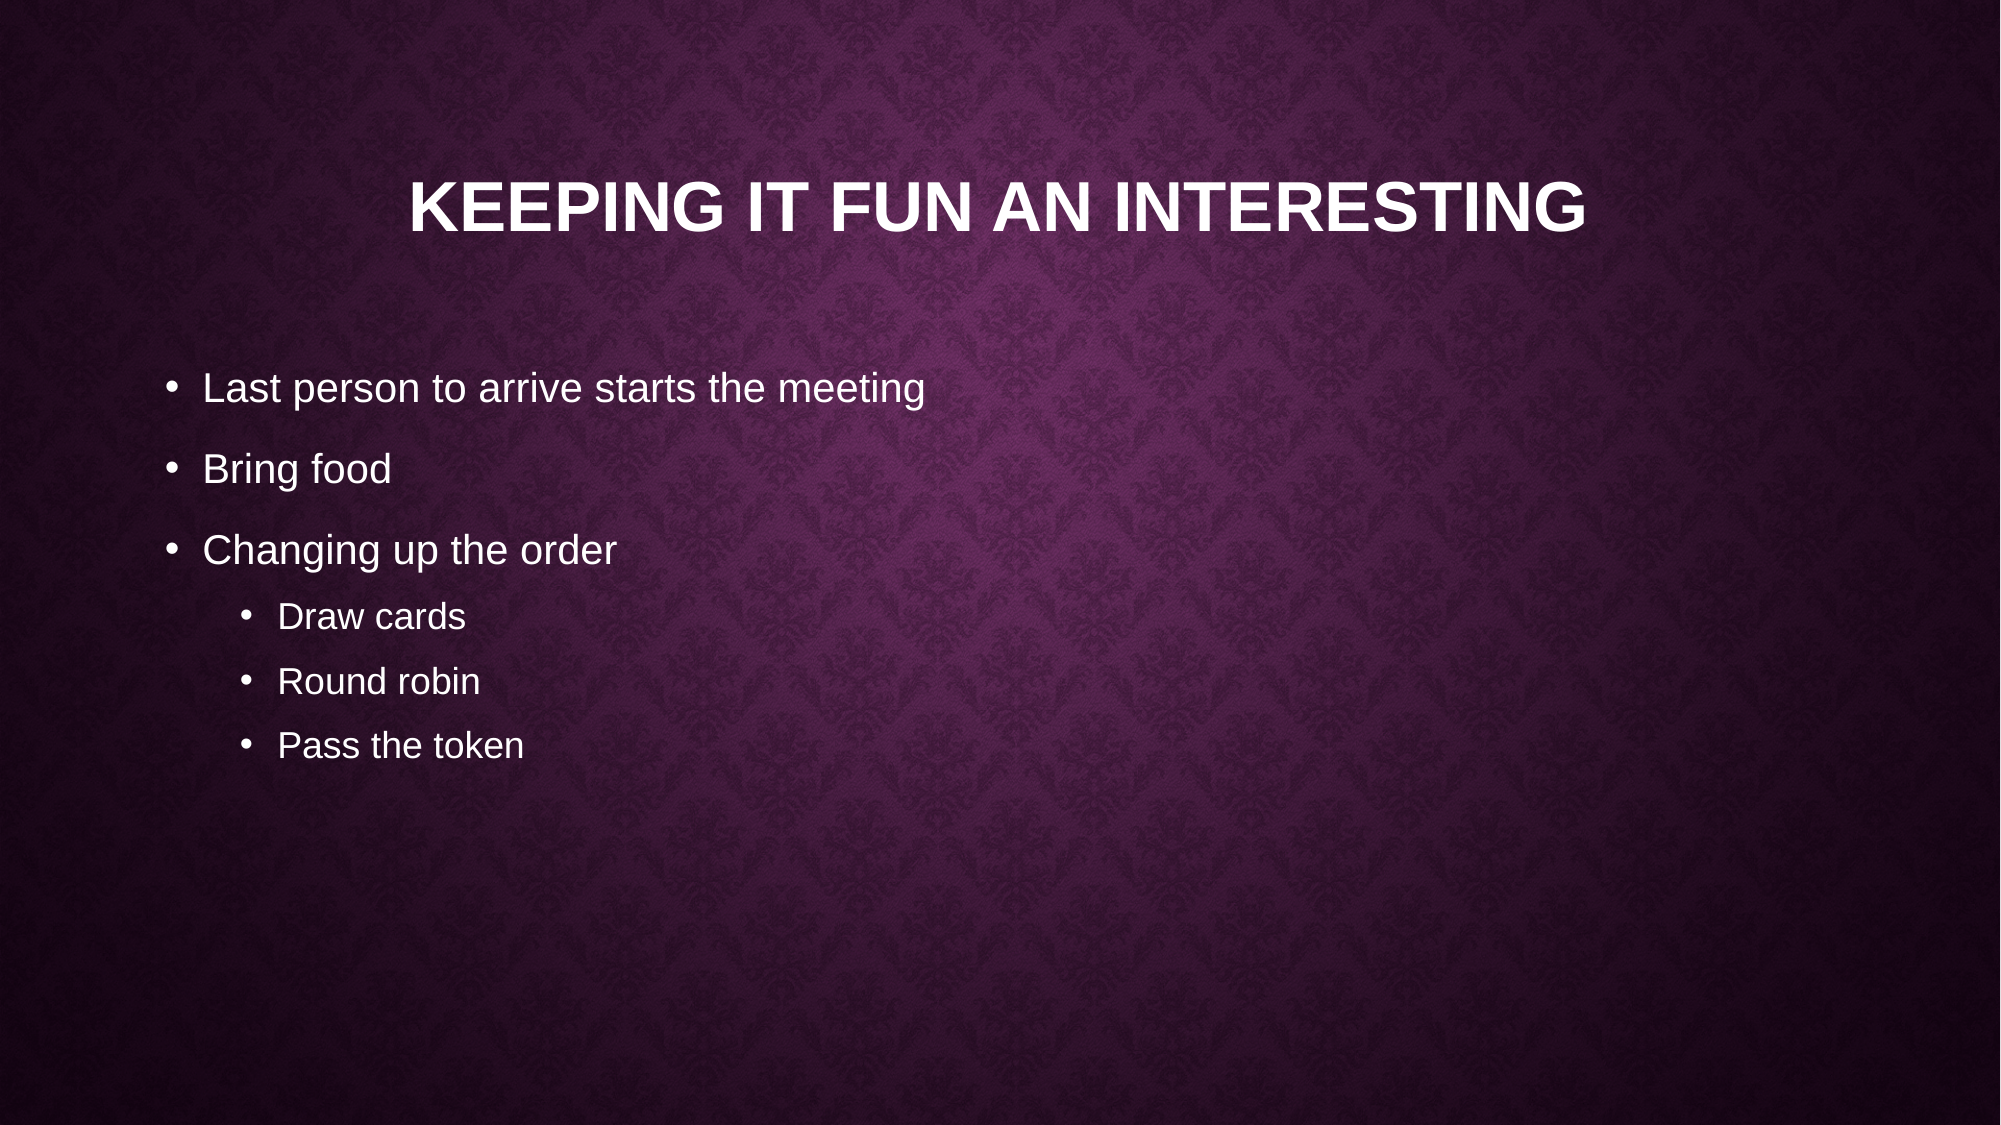

# Keeping it fun an interesting
Last person to arrive starts the meeting
Bring food
Changing up the order
Draw cards
Round robin
Pass the token